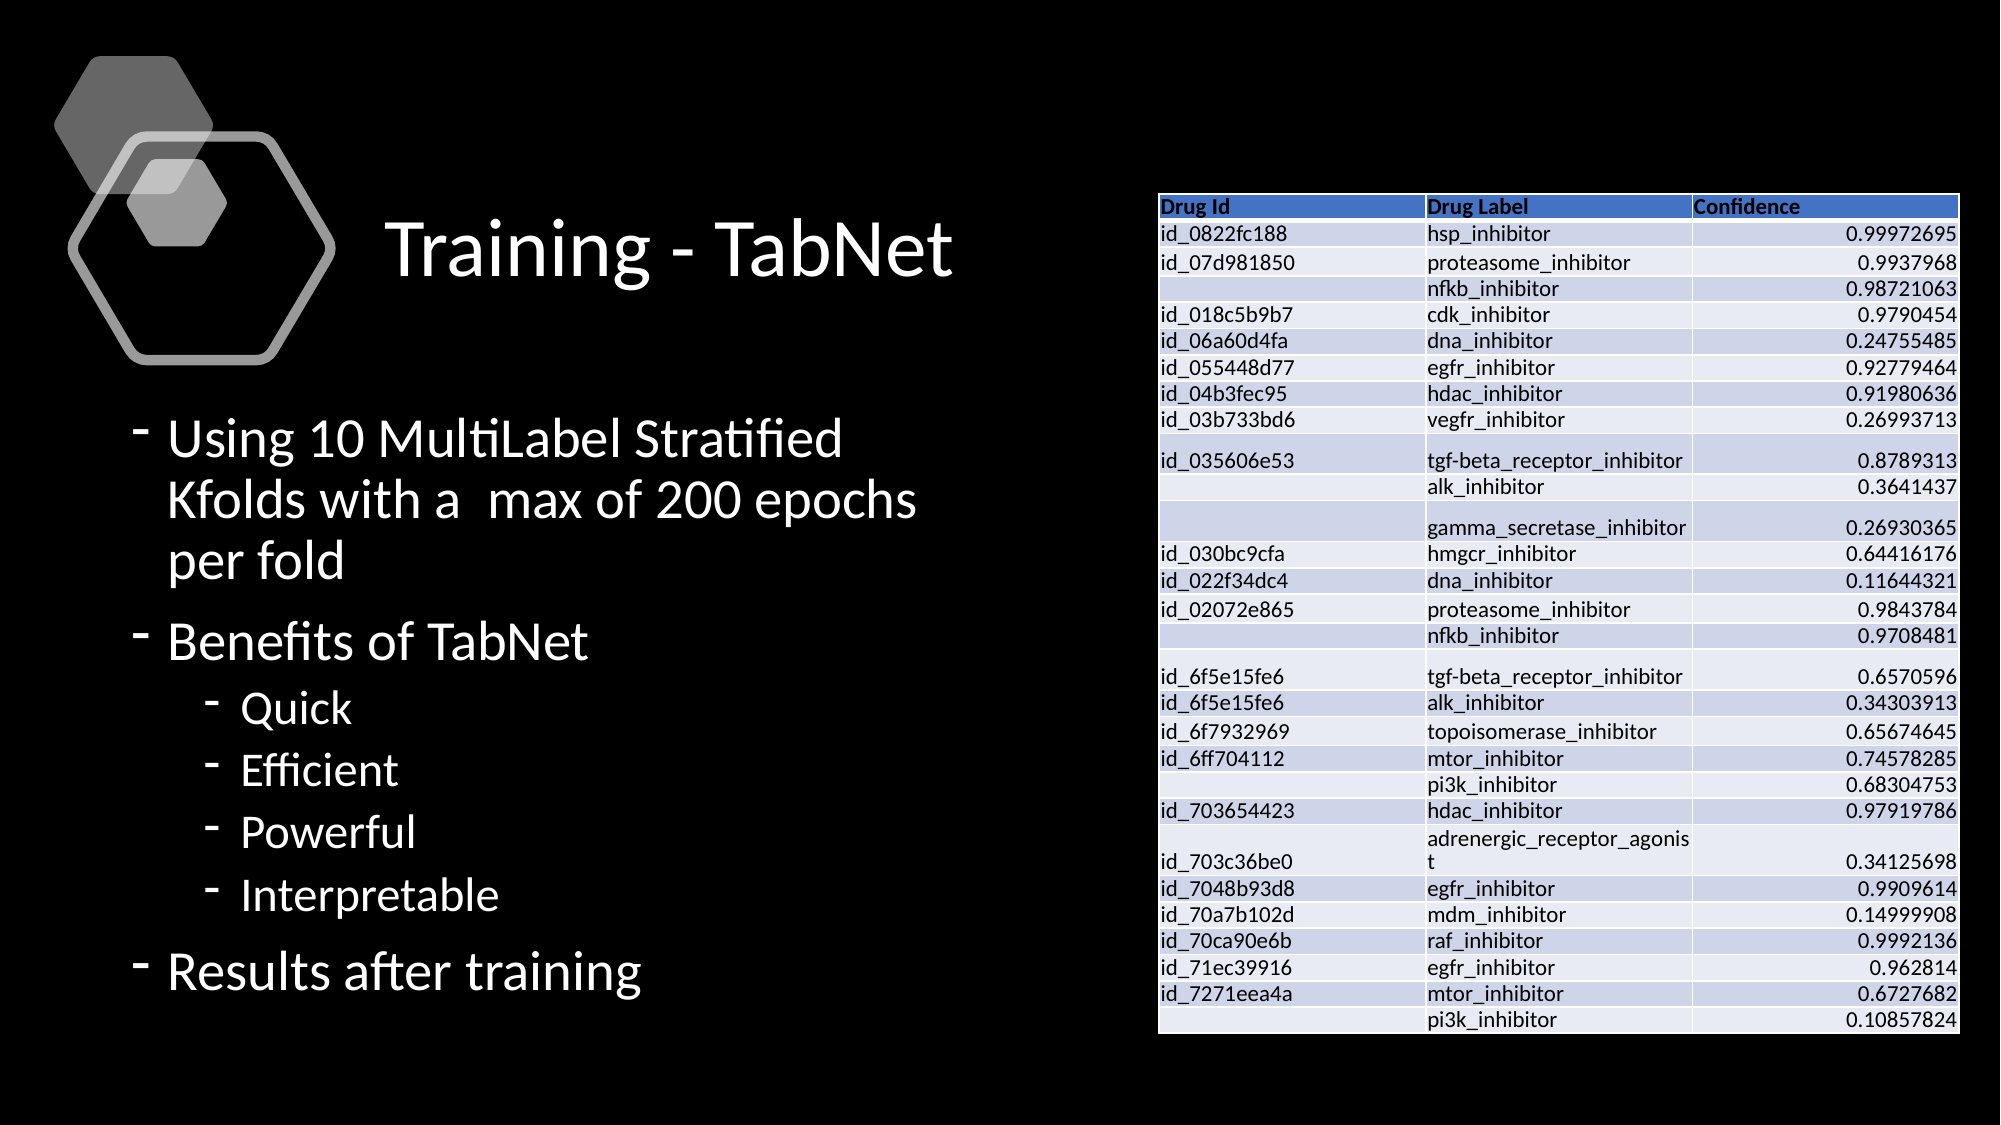

Training - TabNet
| Drug Id | Drug Label | Confidence |
| --- | --- | --- |
| id\_0822fc188 | hsp\_inhibitor | 0.99972695 |
| id\_07d981850 | proteasome\_inhibitor | 0.9937968 |
|  | nfkb\_inhibitor | 0.98721063 |
| id\_018c5b9b7 | cdk\_inhibitor | 0.9790454 |
| id\_06a60d4fa | dna\_inhibitor | 0.24755485 |
| id\_055448d77 | egfr\_inhibitor | 0.92779464 |
| id\_04b3fec95 | hdac\_inhibitor | 0.91980636 |
| id\_03b733bd6 | vegfr\_inhibitor | 0.26993713 |
| id\_035606e53 | tgf-beta\_receptor\_inhibitor | 0.8789313 |
|  | alk\_inhibitor | 0.3641437 |
|  | gamma\_secretase\_inhibitor | 0.26930365 |
| id\_030bc9cfa | hmgcr\_inhibitor | 0.64416176 |
| id\_022f34dc4 | dna\_inhibitor | 0.11644321 |
| id\_02072e865 | proteasome\_inhibitor | 0.9843784 |
|  | nfkb\_inhibitor | 0.9708481 |
| id\_6f5e15fe6 | tgf-beta\_receptor\_inhibitor | 0.6570596 |
| id\_6f5e15fe6 | alk\_inhibitor | 0.34303913 |
| id\_6f7932969 | topoisomerase\_inhibitor | 0.65674645 |
| id\_6ff704112 | mtor\_inhibitor | 0.74578285 |
|  | pi3k\_inhibitor | 0.68304753 |
| id\_703654423 | hdac\_inhibitor | 0.97919786 |
| id\_703c36be0 | adrenergic\_receptor\_agonist | 0.34125698 |
| id\_7048b93d8 | egfr\_inhibitor | 0.9909614 |
| id\_70a7b102d | mdm\_inhibitor | 0.14999908 |
| id\_70ca90e6b | raf\_inhibitor | 0.9992136 |
| id\_71ec39916 | egfr\_inhibitor | 0.962814 |
| id\_7271eea4a | mtor\_inhibitor | 0.6727682 |
|  | pi3k\_inhibitor | 0.10857824 |
Using 10 MultiLabel Stratified Kfolds with a  max of 200 epochs per fold
Benefits of TabNet
Quick
Efficient
Powerful
Interpretable
Results after training